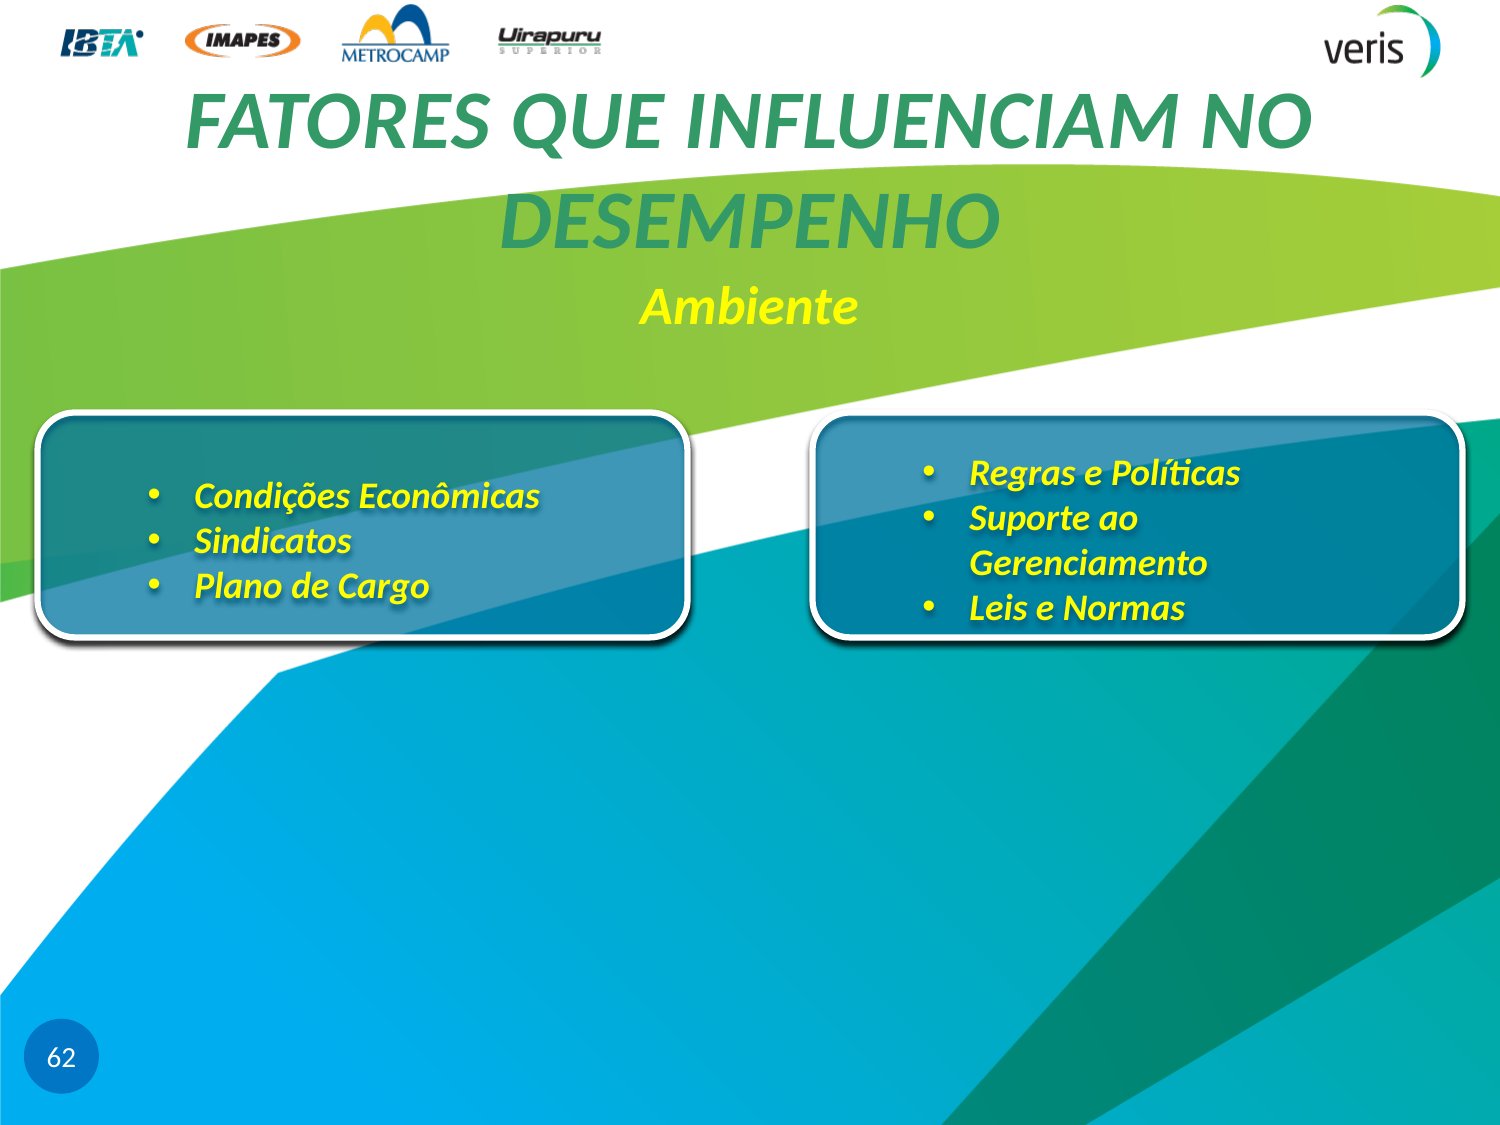

# FATORES QUE INFLUENCIAM NO DESEMPENHO
Ambiente
Condições Econômicas
Sindicatos
Plano de Cargo
Regras e Políticas
Suporte ao Gerenciamento
Leis e Normas
62